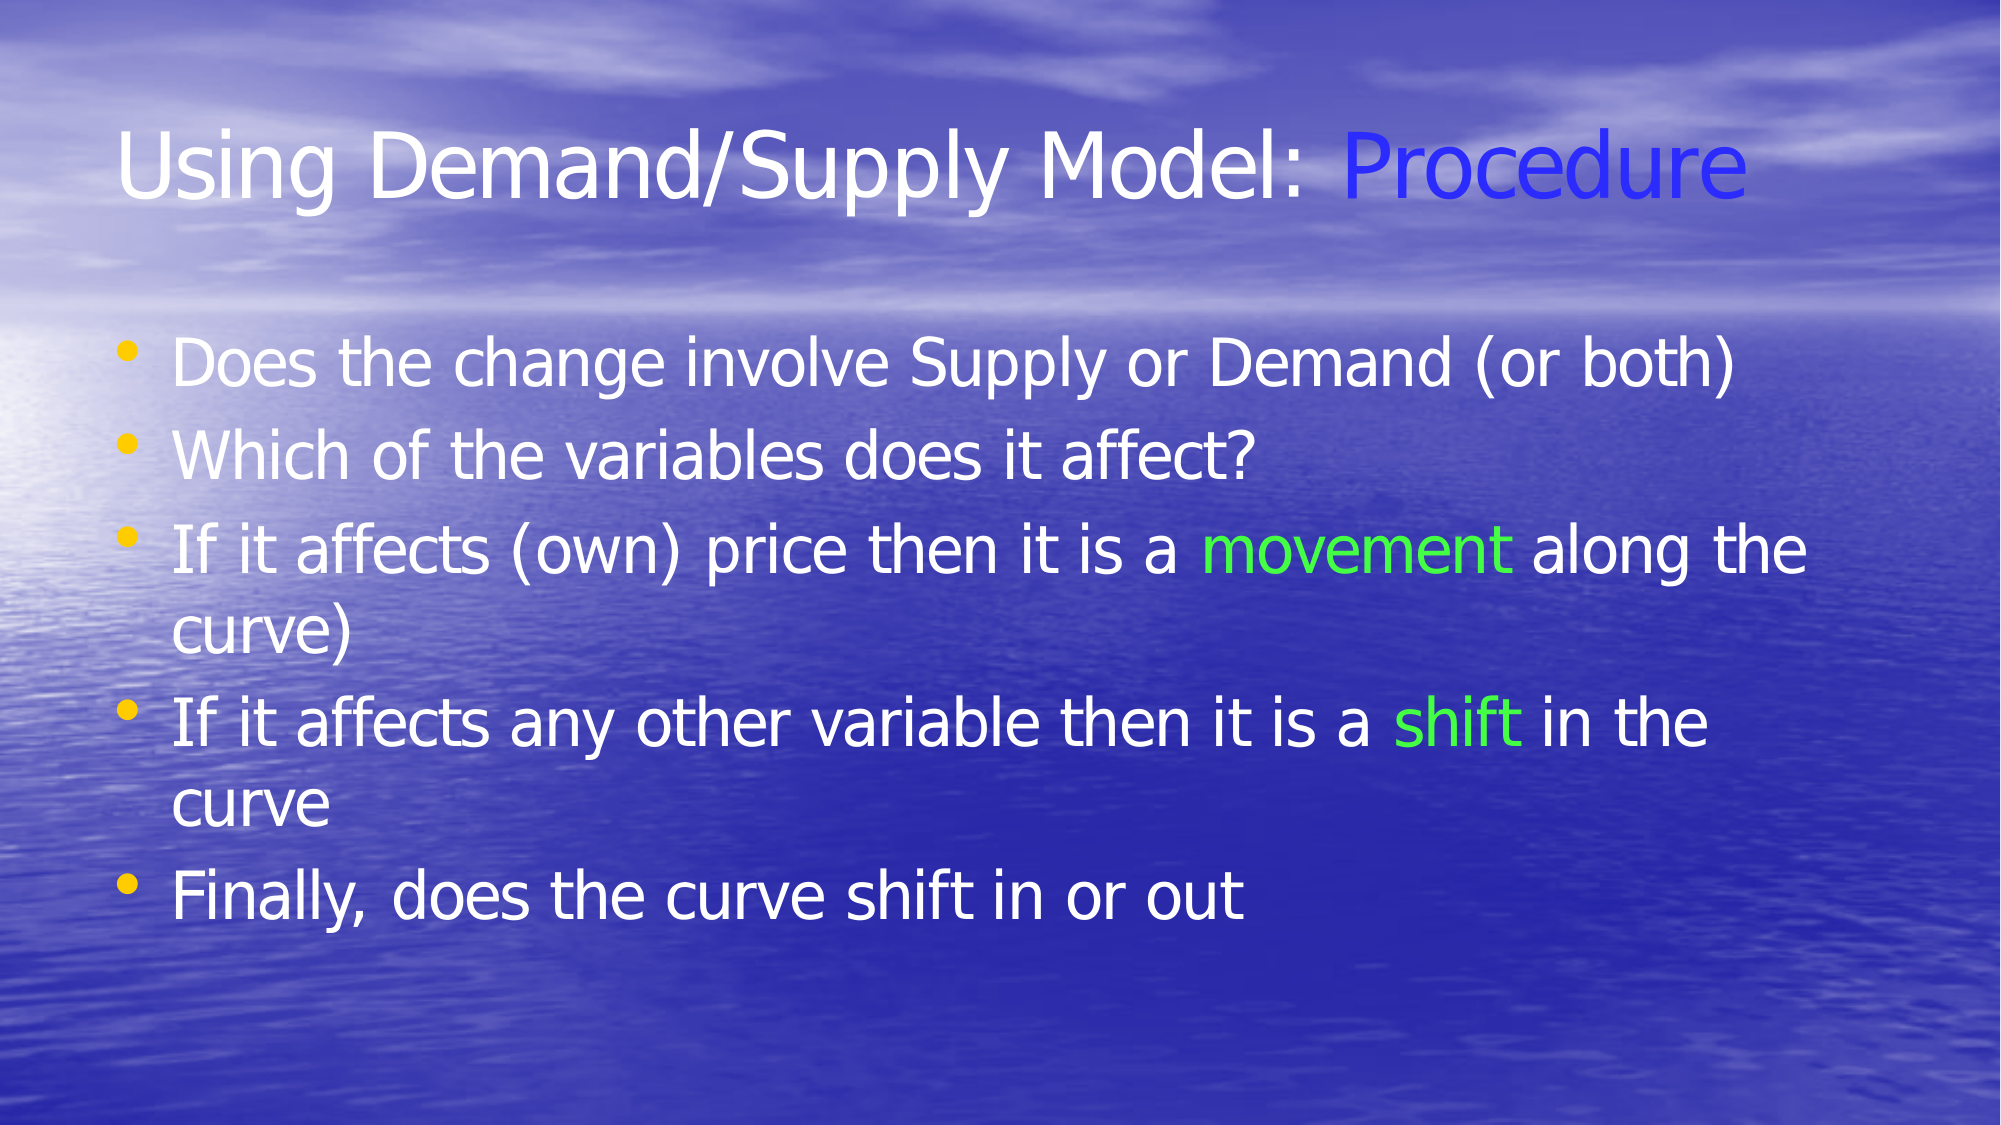

# Using Demand/Supply Model: Procedure
Does the change involve Supply or Demand (or both)
Which of the variables does it affect?
If it affects (own) price then it is a movement along the curve)
If it affects any other variable then it is a shift in the curve
Finally, does the curve shift in or out